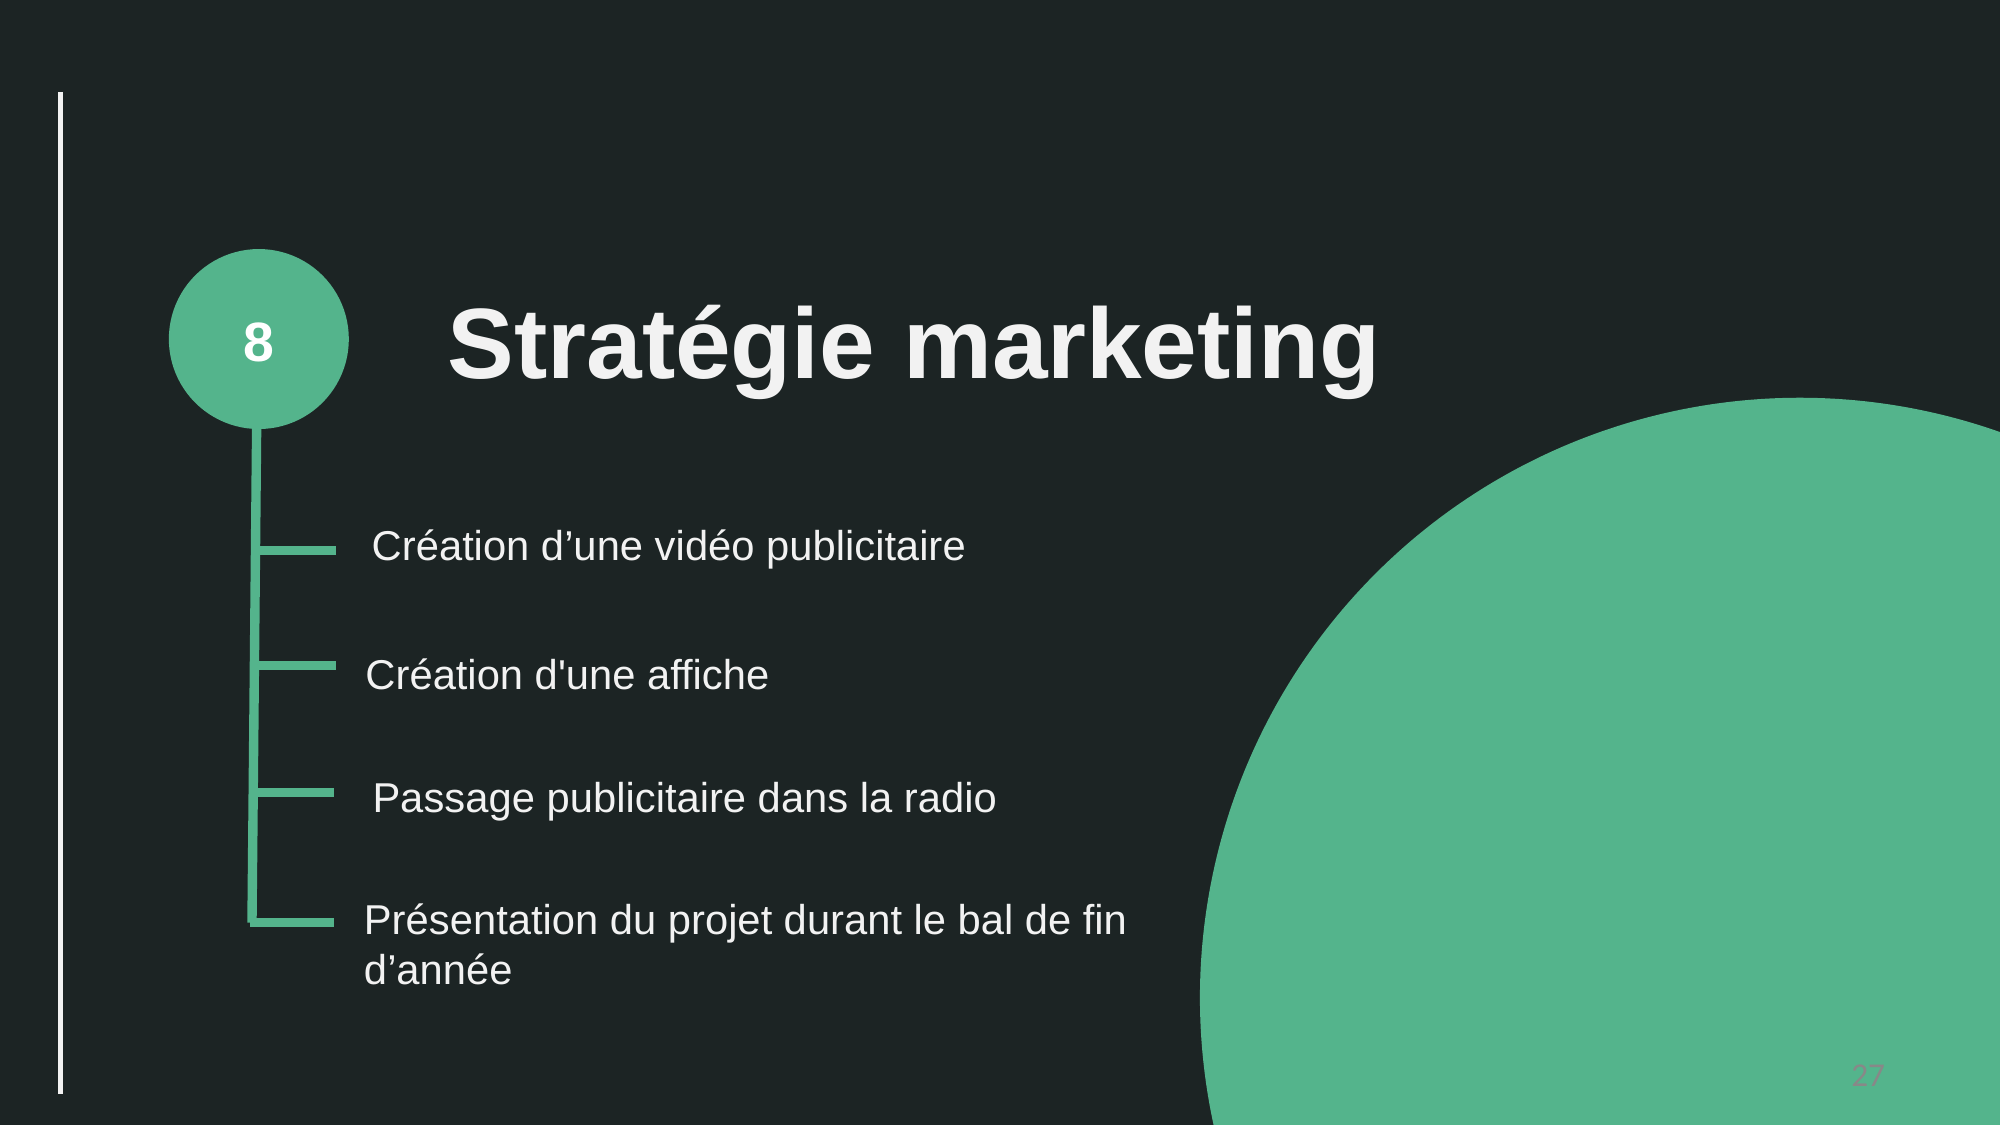

8
Stratégie marketing

Création d’une vidéo publicitaire
Création d'une affiche
Passage publicitaire dans la radio
Présentation du projet durant le bal de fin d’année
27